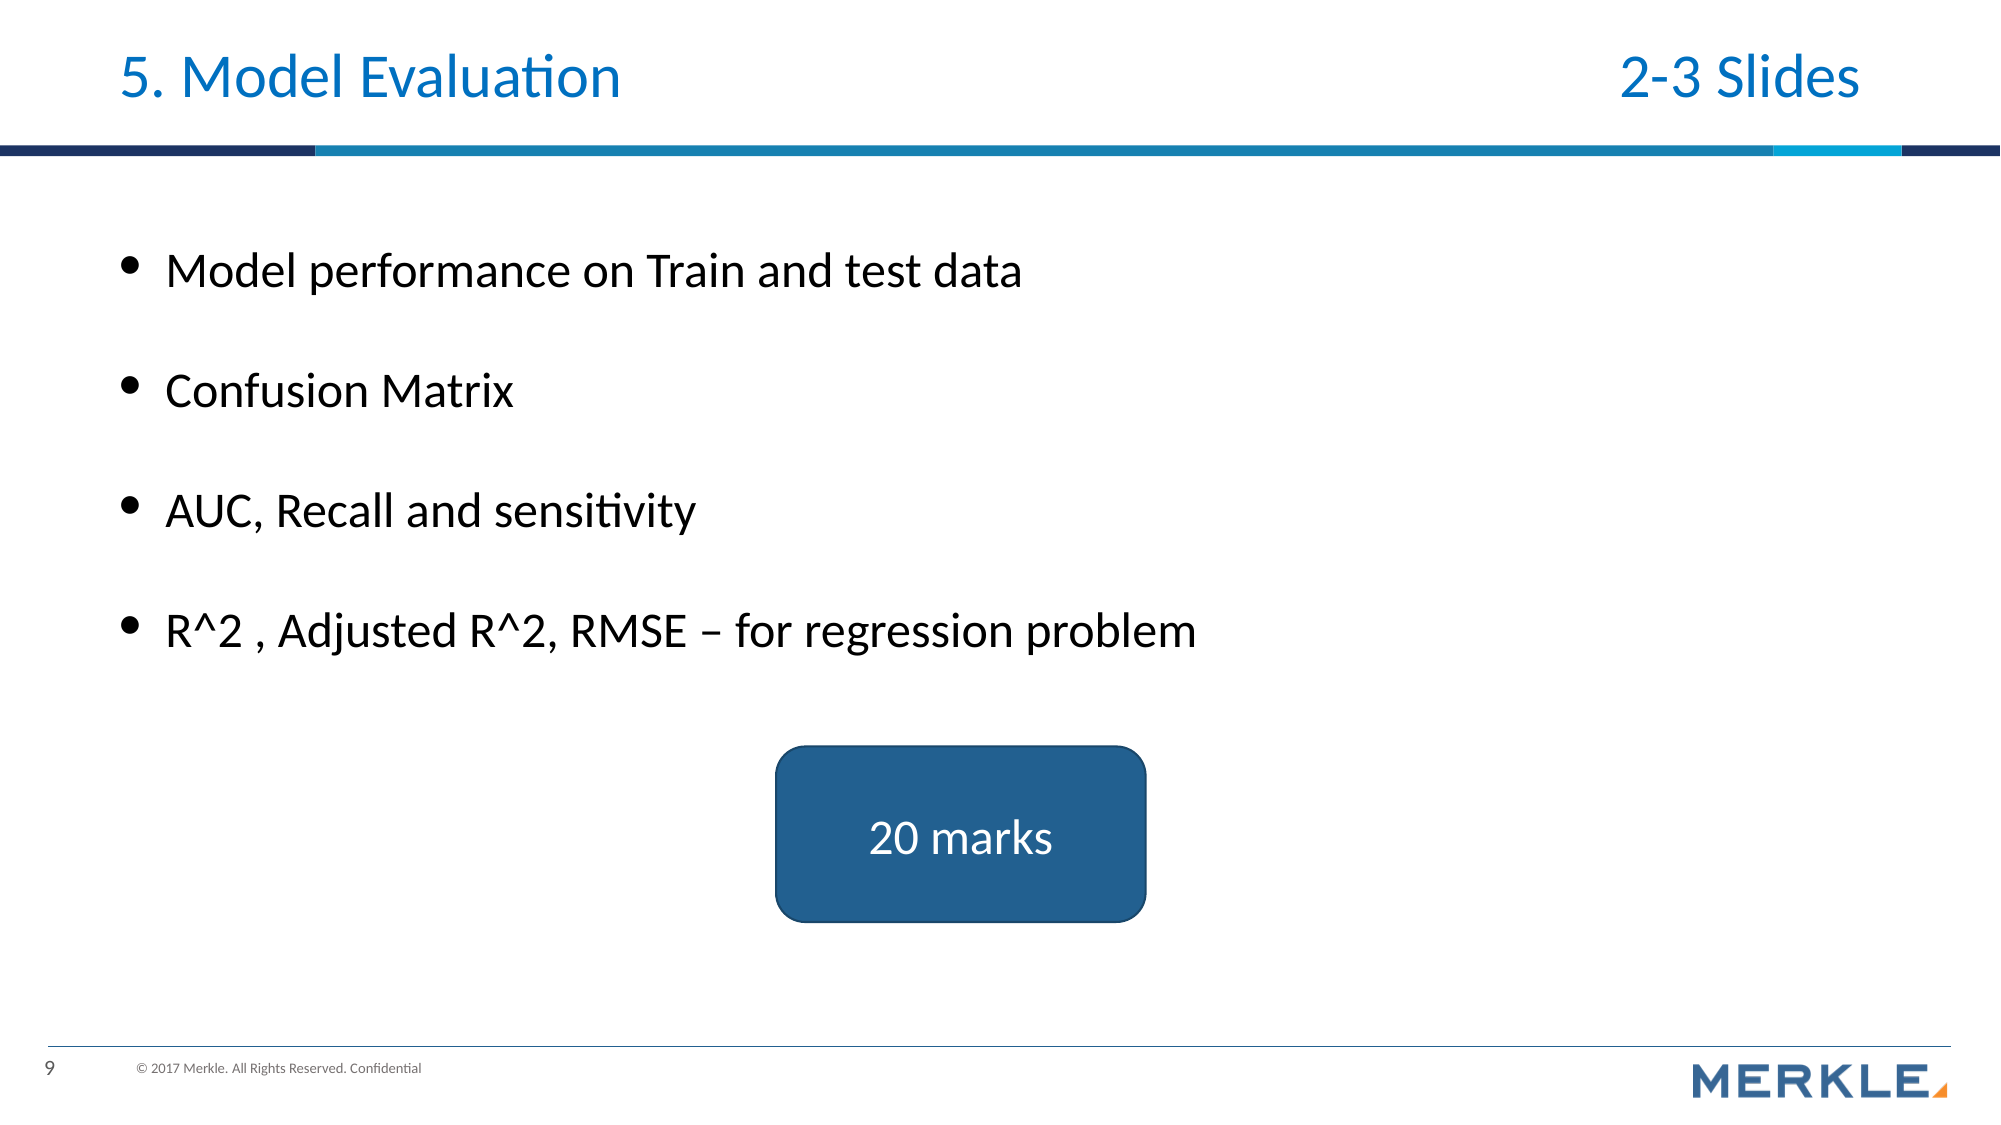

# 5. Model Evaluation							2-3 Slides

Model performance on Train and test data

Confusion Matrix

AUC, Recall and sensitivity

R^2 , Adjusted R^2, RMSE – for regression problem

20 marks